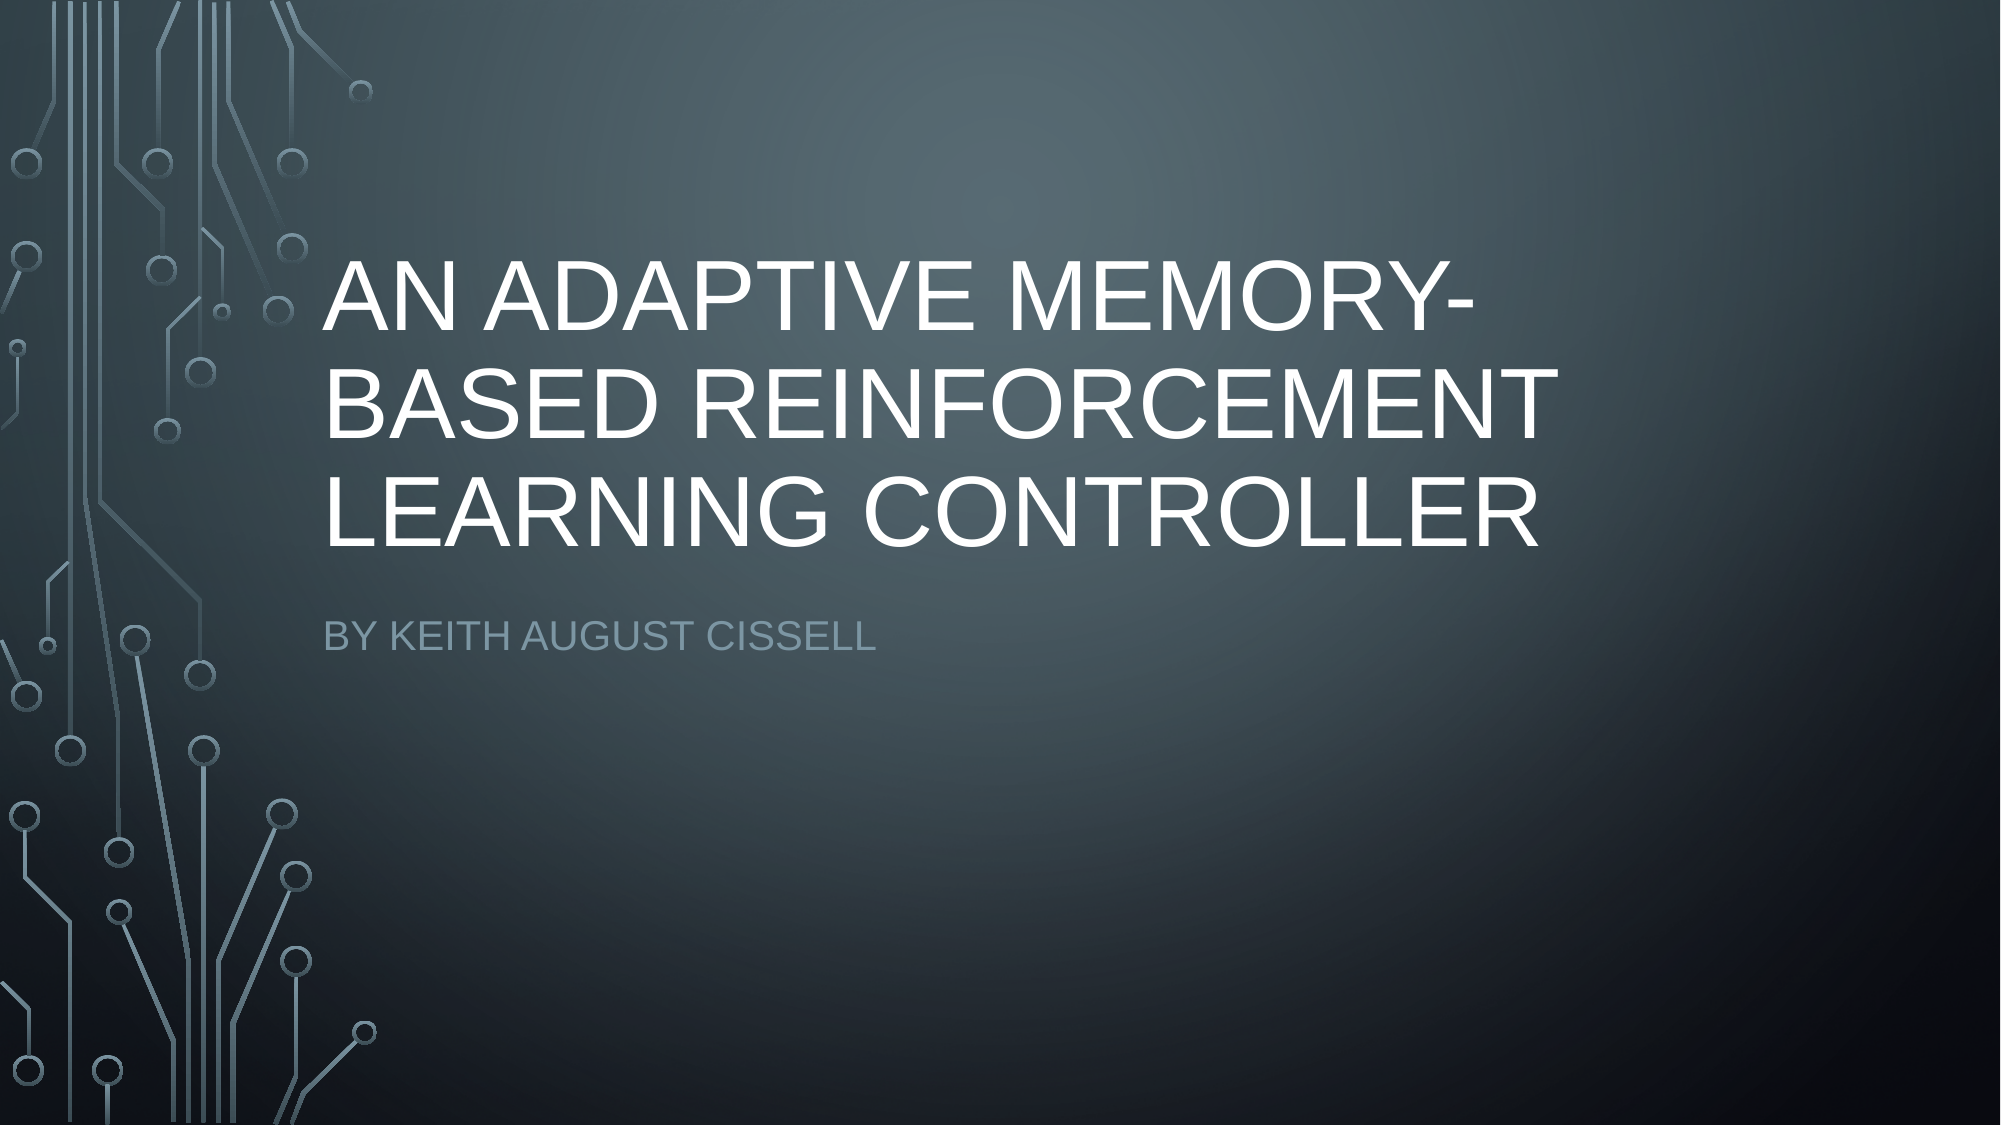

# An Adaptive Memory-Based Reinforcement Learning Controller
By Keith August Cissell